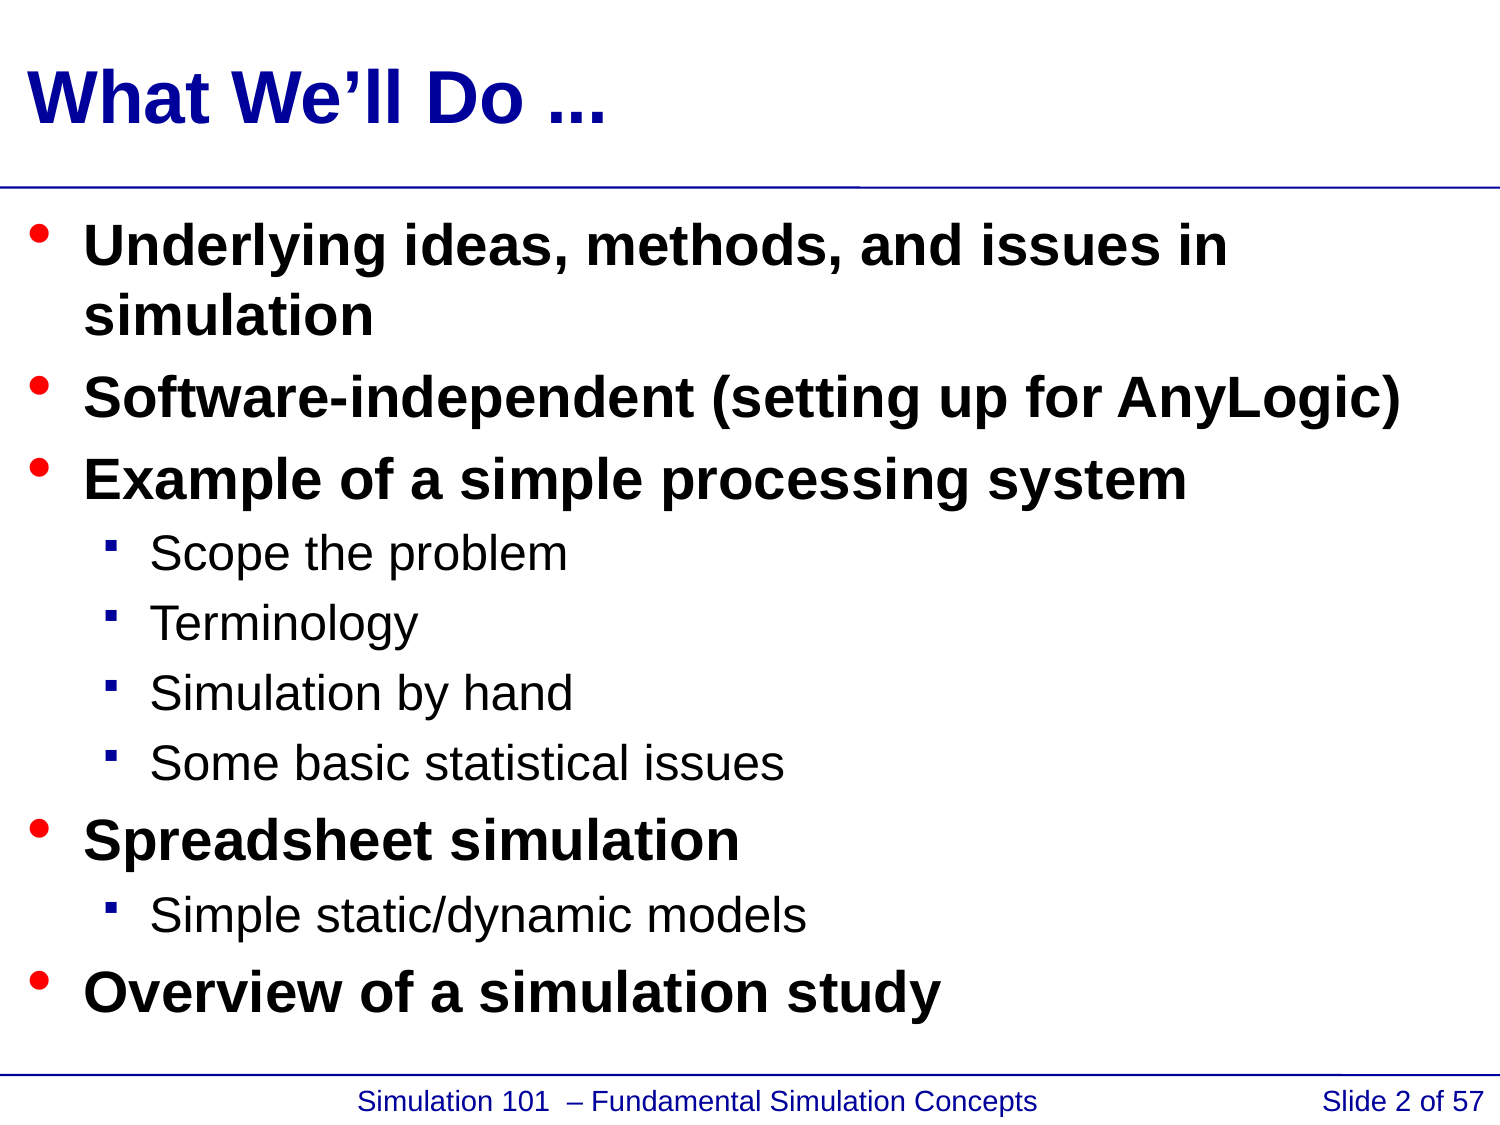

# What We’ll Do ...
Underlying ideas, methods, and issues in simulation
Software-independent (setting up for AnyLogic)
Example of a simple processing system
Scope the problem
Terminology
Simulation by hand
Some basic statistical issues
Spreadsheet simulation
Simple static/dynamic models
Overview of a simulation study

 Simulation 101  – Fundamental Simulation Concepts
Slide 2 of 57